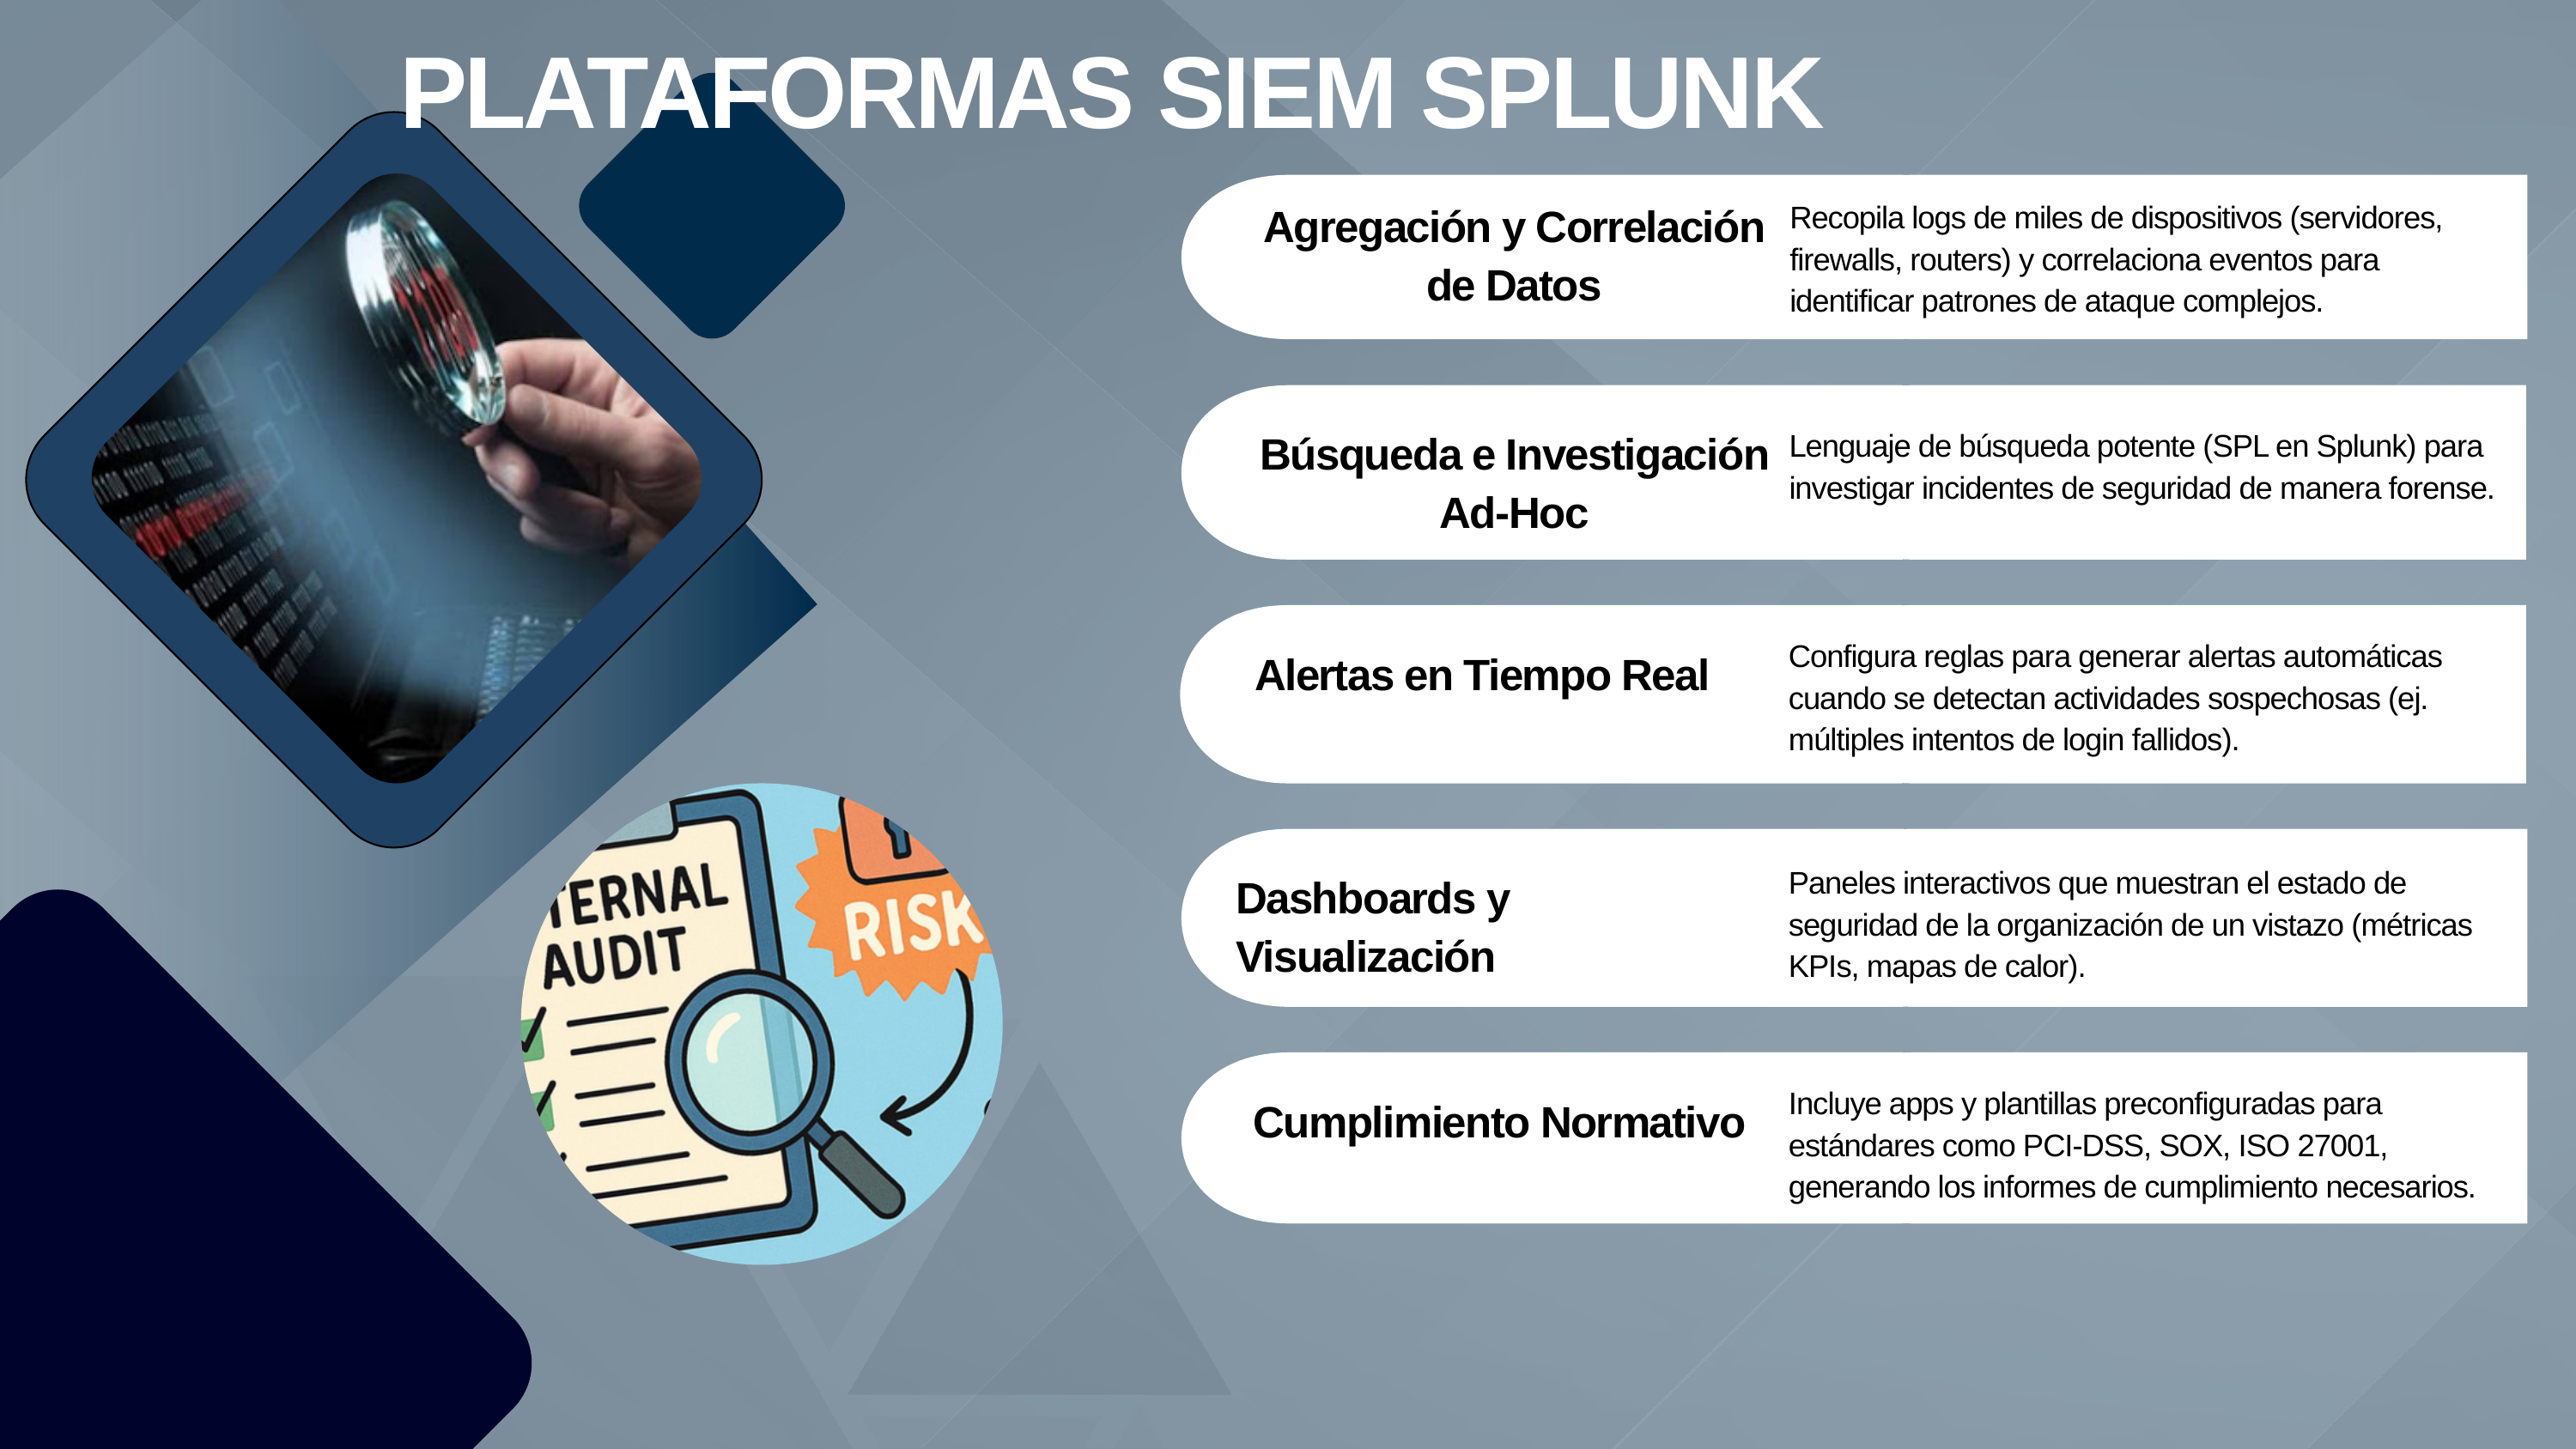

PLATAFORMAS SIEM SPLUNK

Agregación y Correlación de Datos
Recopila logs de miles de dispositivos (servidores, firewalls, routers) y correlaciona eventos para identificar patrones de ataque complejos.

Búsqueda e Investigación Ad-Hoc
Lenguaje de búsqueda potente (SPL en Splunk) para investigar incidentes de seguridad de manera forense.

Configura reglas para generar alertas automáticas cuando se detectan actividades sospechosas (ej. múltiples intentos de login fallidos).
Alertas en Tiempo Real

Paneles interactivos que muestran el estado de seguridad de la organización de un vistazo (métricas KPIs, mapas de calor).
Dashboards y Visualización

Incluye apps y plantillas preconfiguradas para estándares como PCI-DSS, SOX, ISO 27001, generando los informes de cumplimiento necesarios.
Cumplimiento Normativo